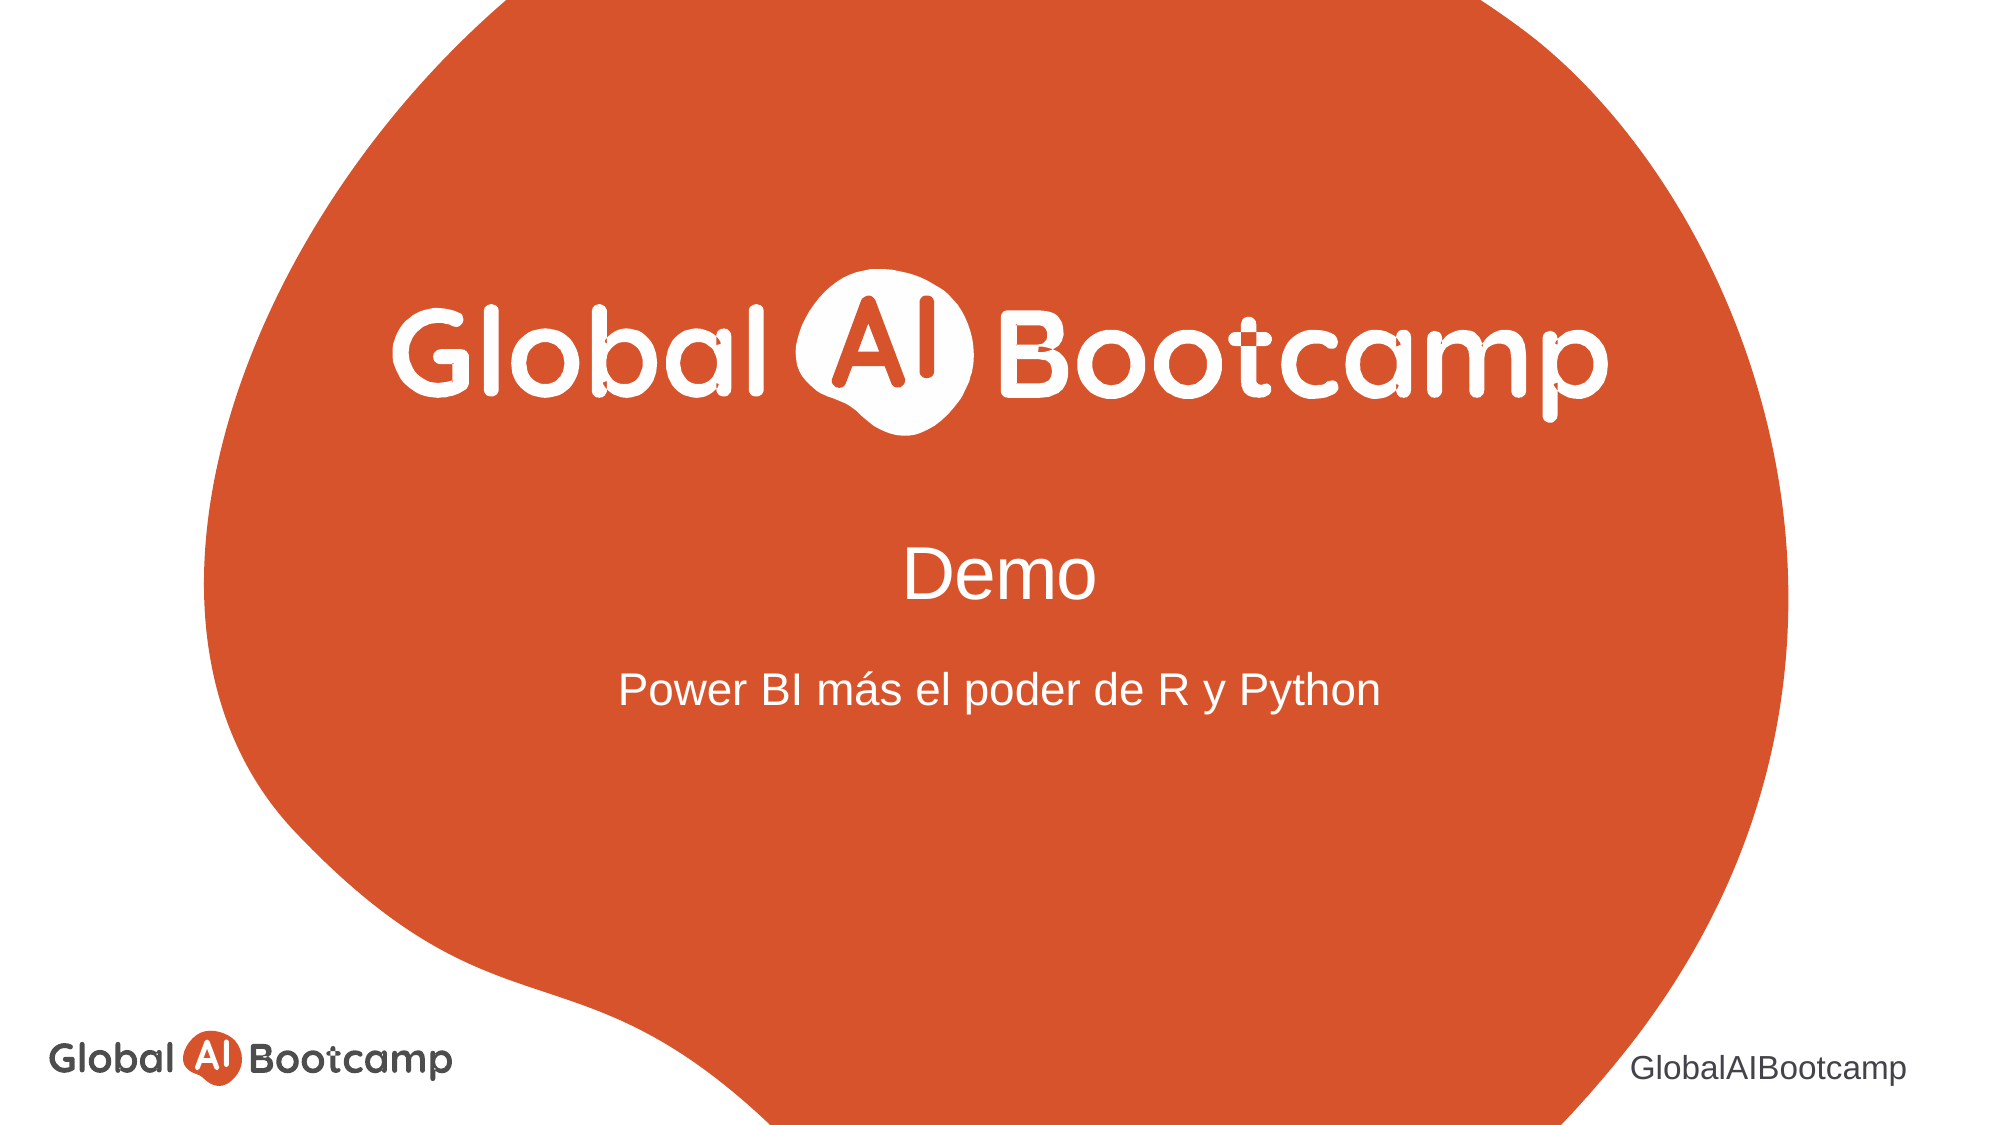

# Demo
Power BI más el poder de R y Python